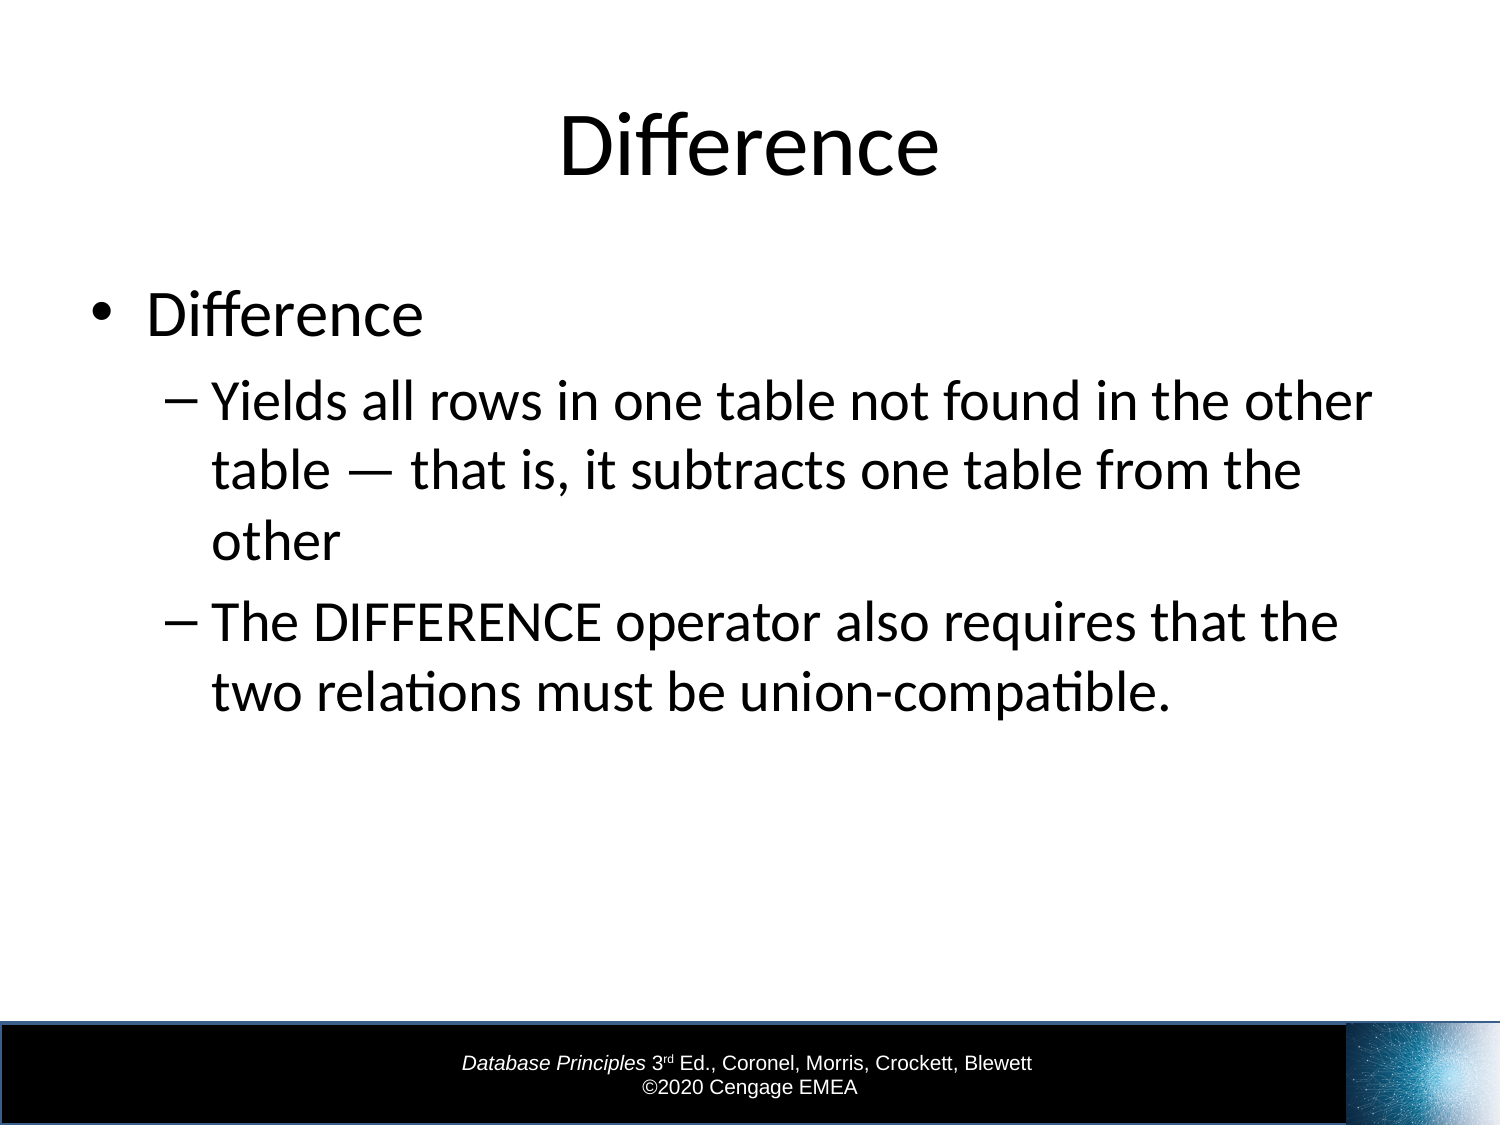

# Difference
Difference
Yields all rows in one table not found in the other table — that is, it subtracts one table from the other
The DIFFERENCE operator also requires that the two relations must be union-compatible.